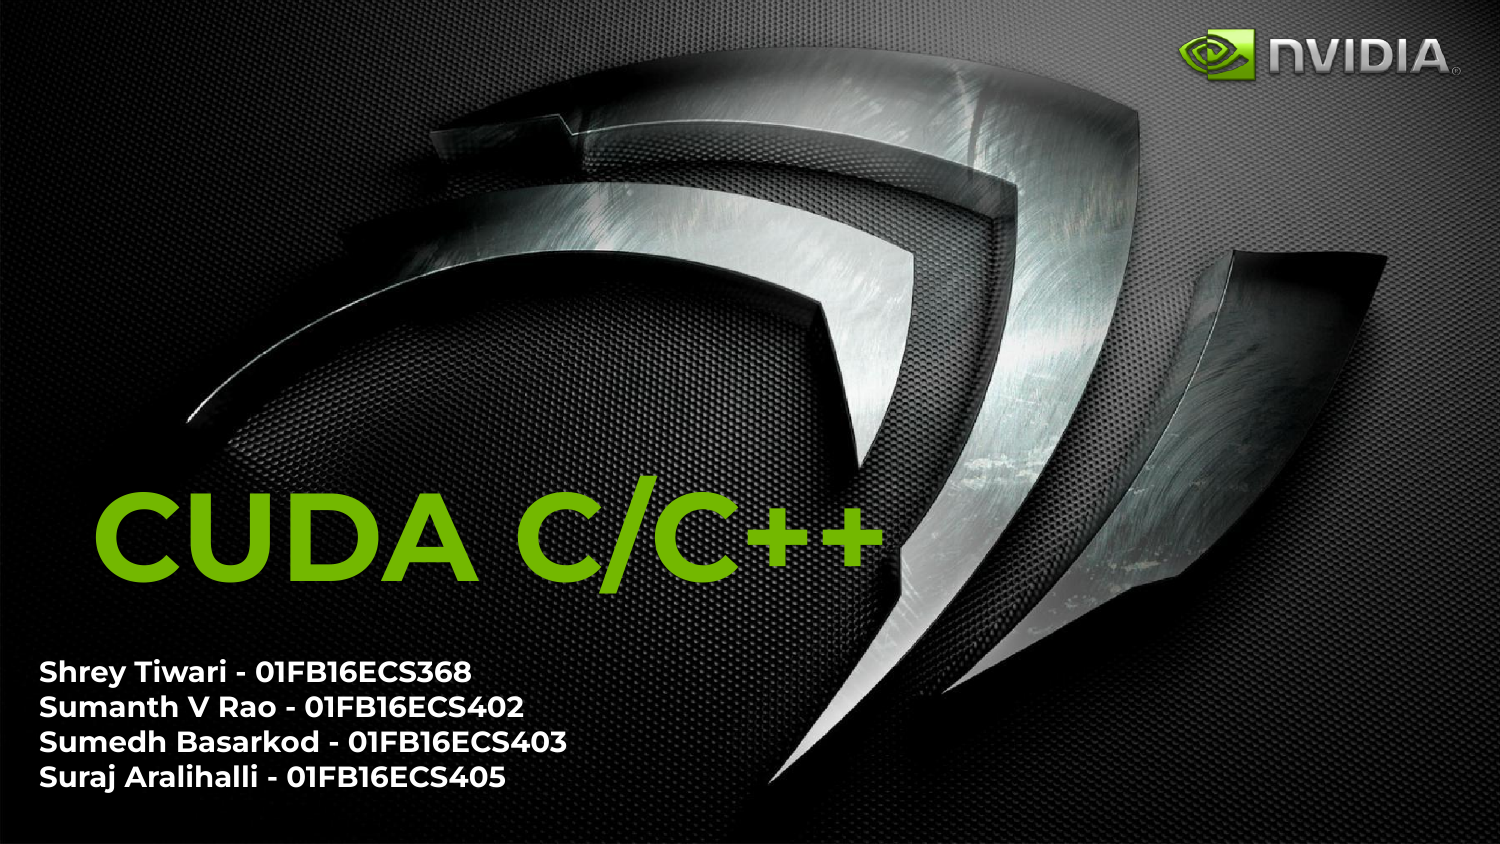

CUDA C/C++

Shrey Tiwari - 01FB16ECS368
Sumanth V Rao - 01FB16ECS402
Sumedh Basarkod - 01FB16ECS403
Suraj Aralihalli - 01FB16ECS405